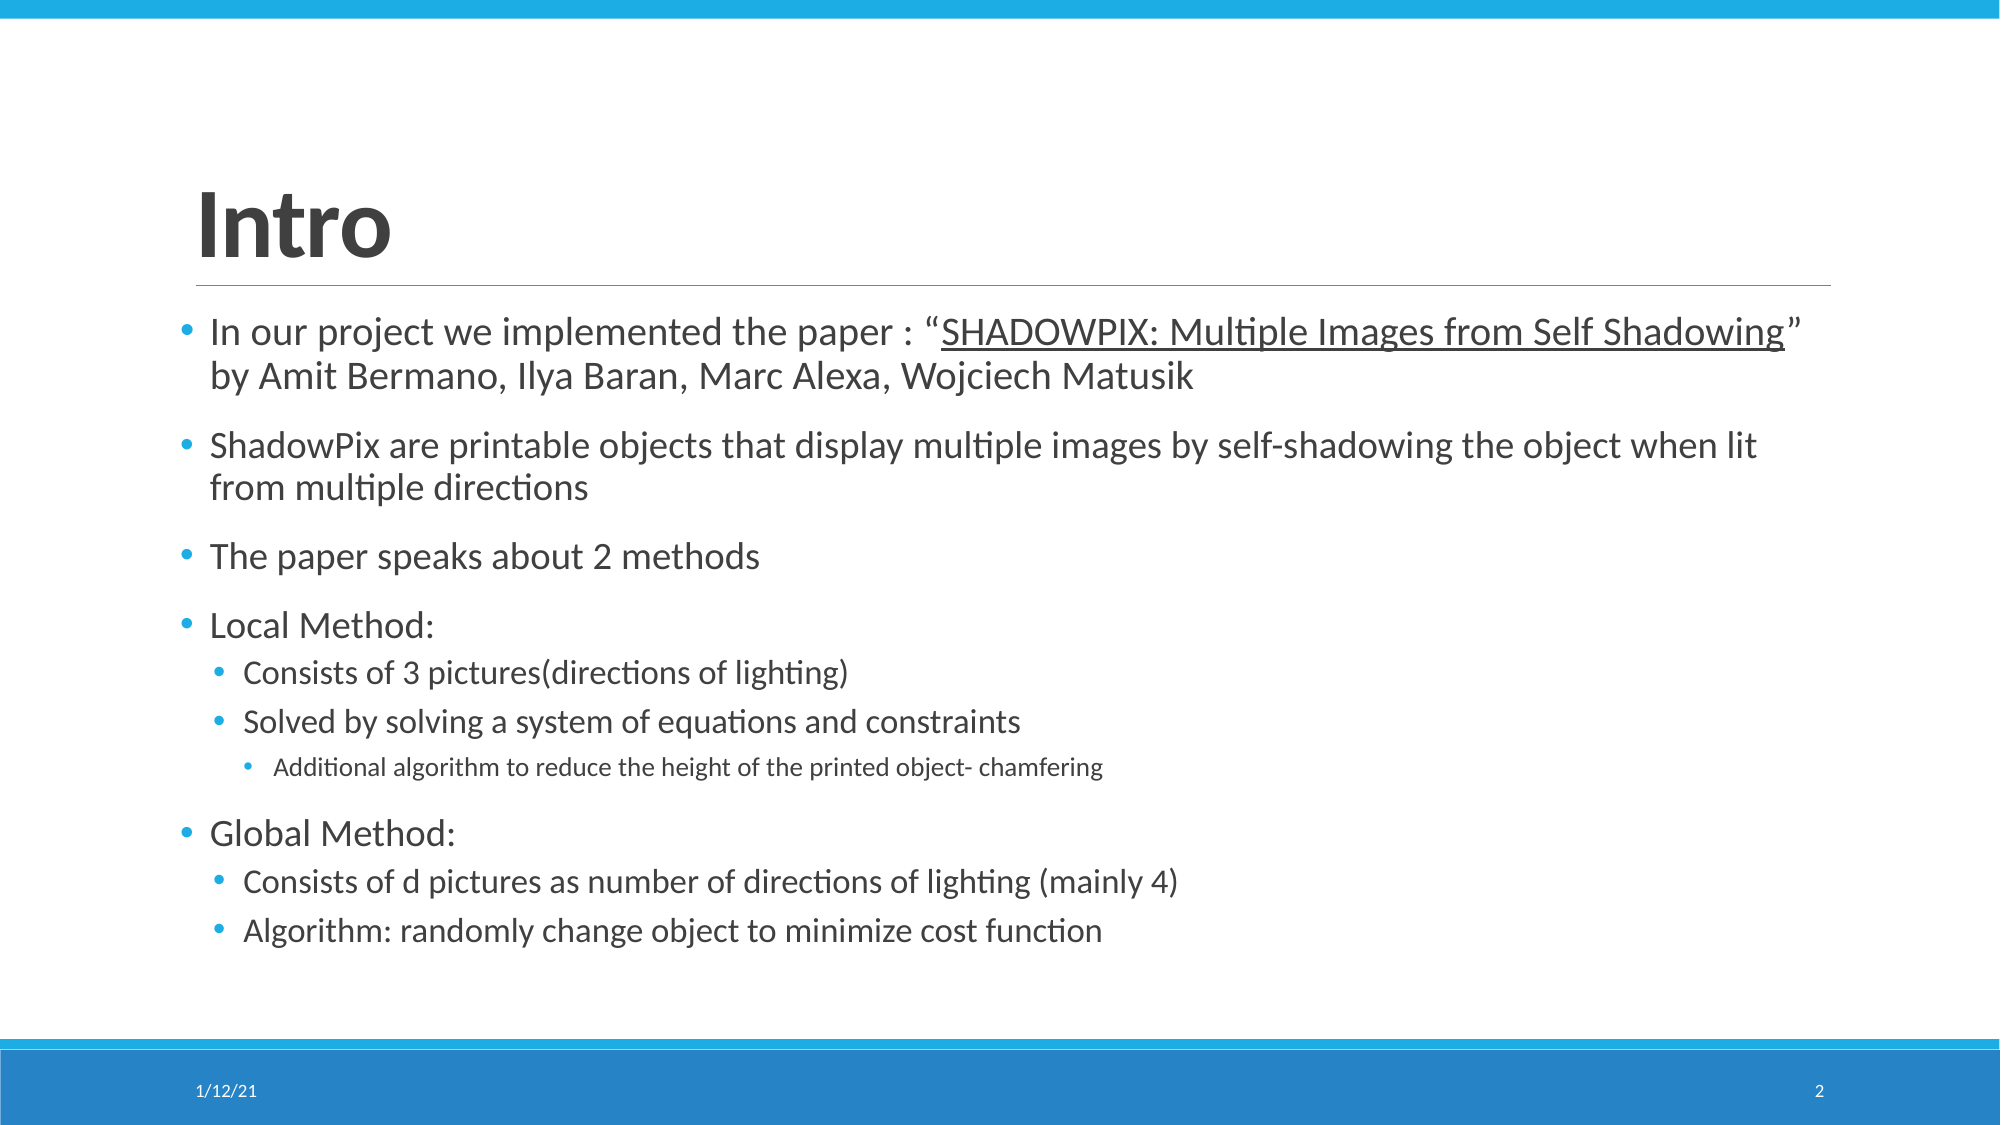

# Intro
In our project we implemented the paper : “SHADOWPIX: Multiple Images from Self Shadowing” by Amit Bermano, Ilya Baran, Marc Alexa, Wojciech Matusik
ShadowPix are printable objects that display multiple images by self-shadowing the object when lit from multiple directions
The paper speaks about 2 methods
Local Method:
Consists of 3 pictures(directions of lighting)
Solved by solving a system of equations and constraints
Additional algorithm to reduce the height of the printed object- chamfering
Global Method:
Consists of d pictures as number of directions of lighting (mainly 4)
Algorithm: randomly change object to minimize cost function

1/12/21
2